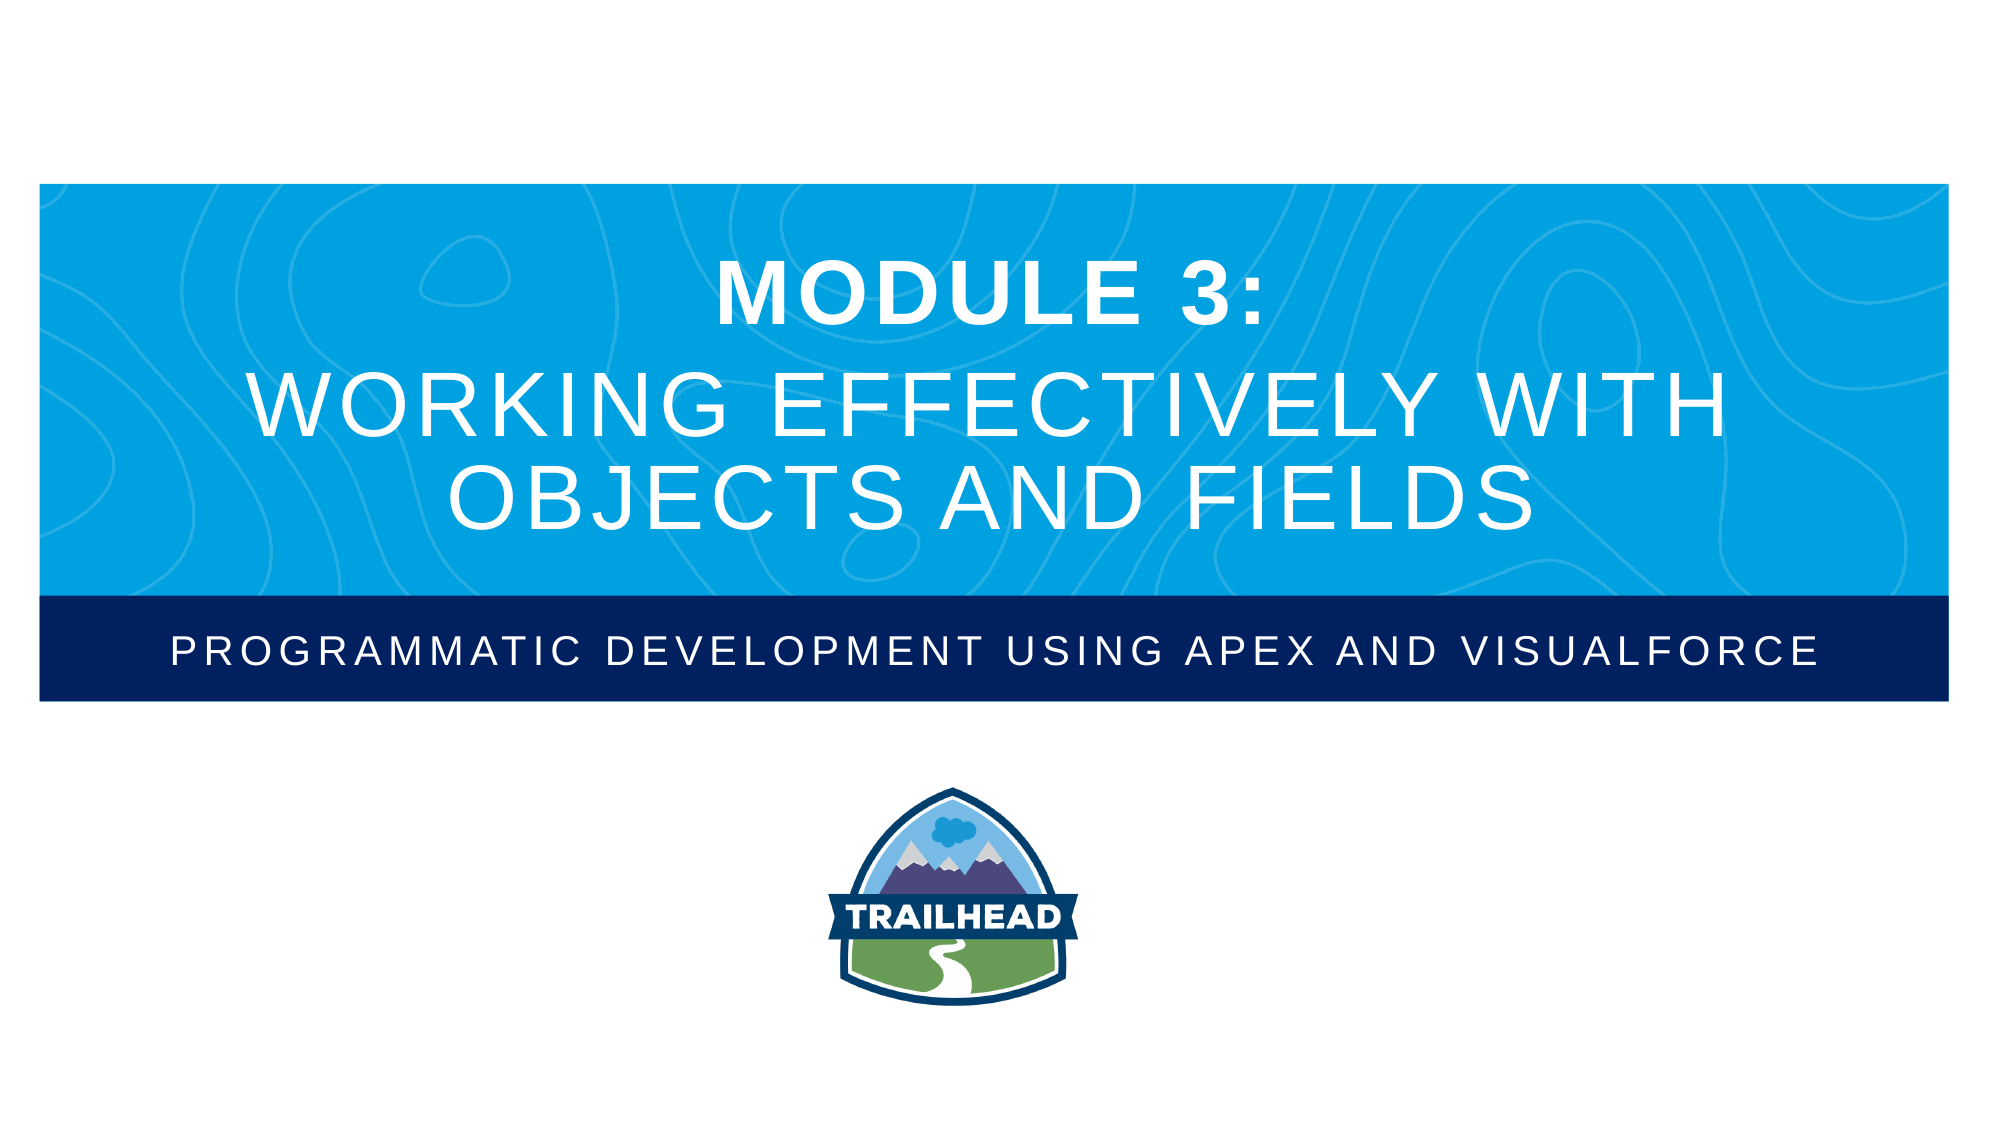

Module 3:
Working Effectively with Objects and Fields
Programmatic Development using Apex and Visualforce